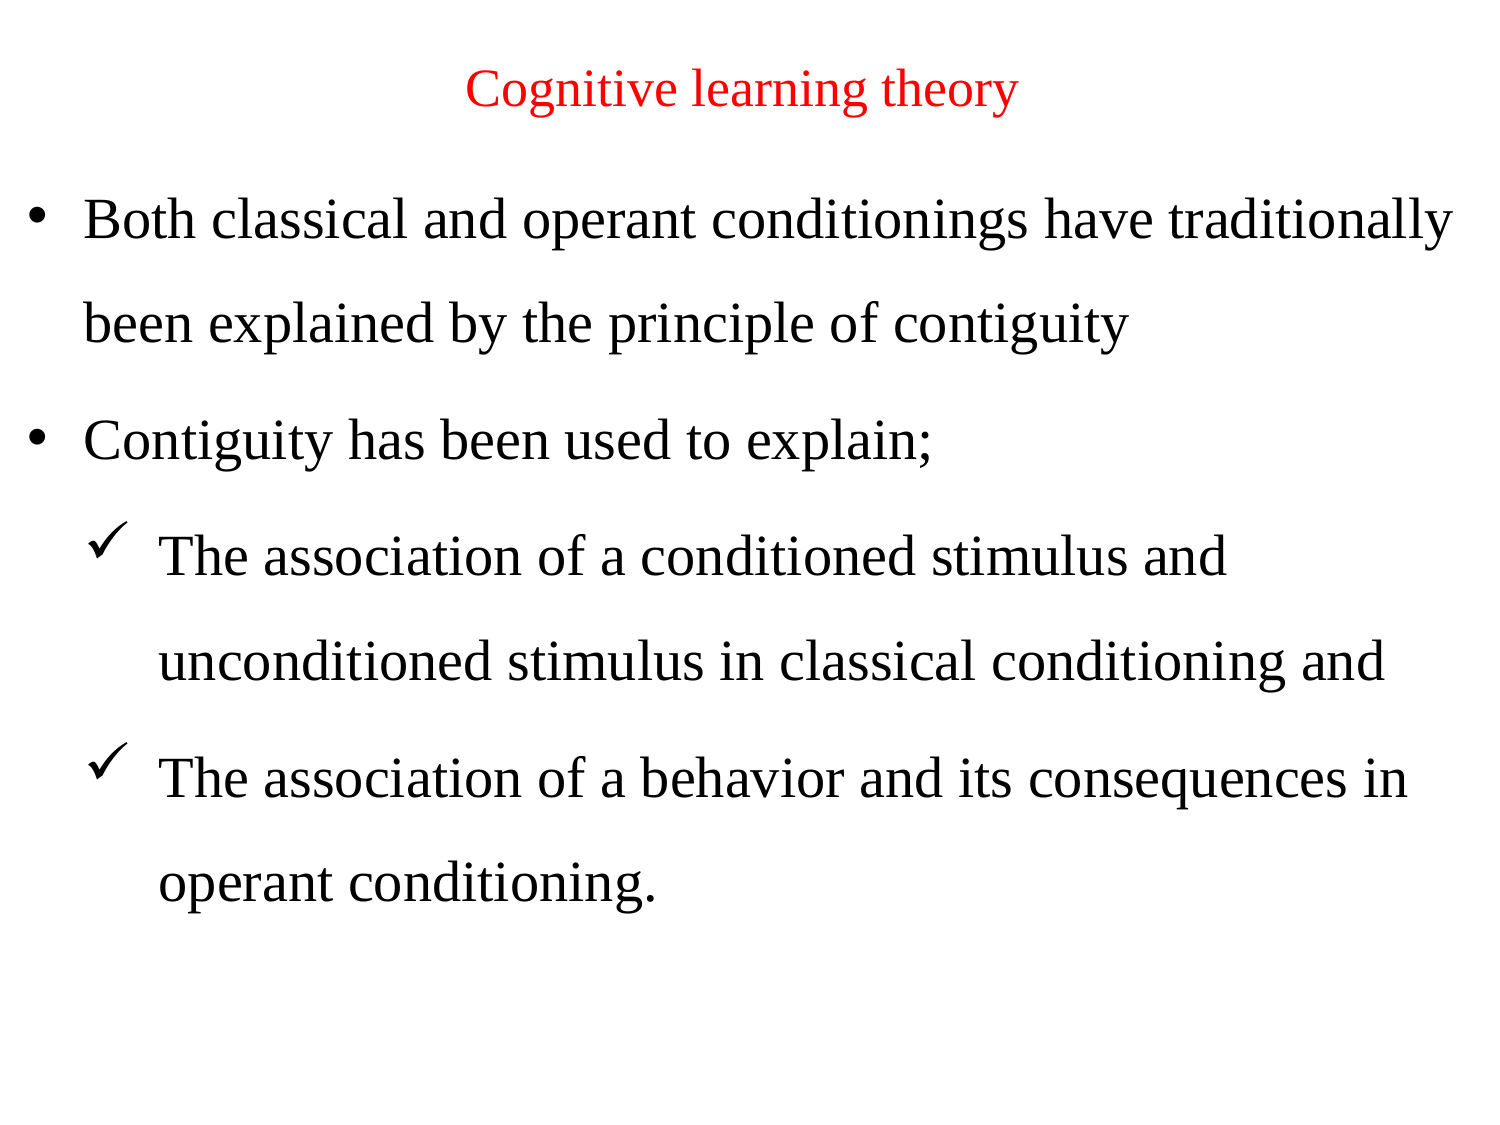

# Cognitive learning theory
Both classical and operant conditionings have traditionally been explained by the principle of contiguity
Contiguity has been used to explain;
The association of a conditioned stimulus and unconditioned stimulus in classical conditioning and
The association of a behavior and its consequences in operant conditioning.